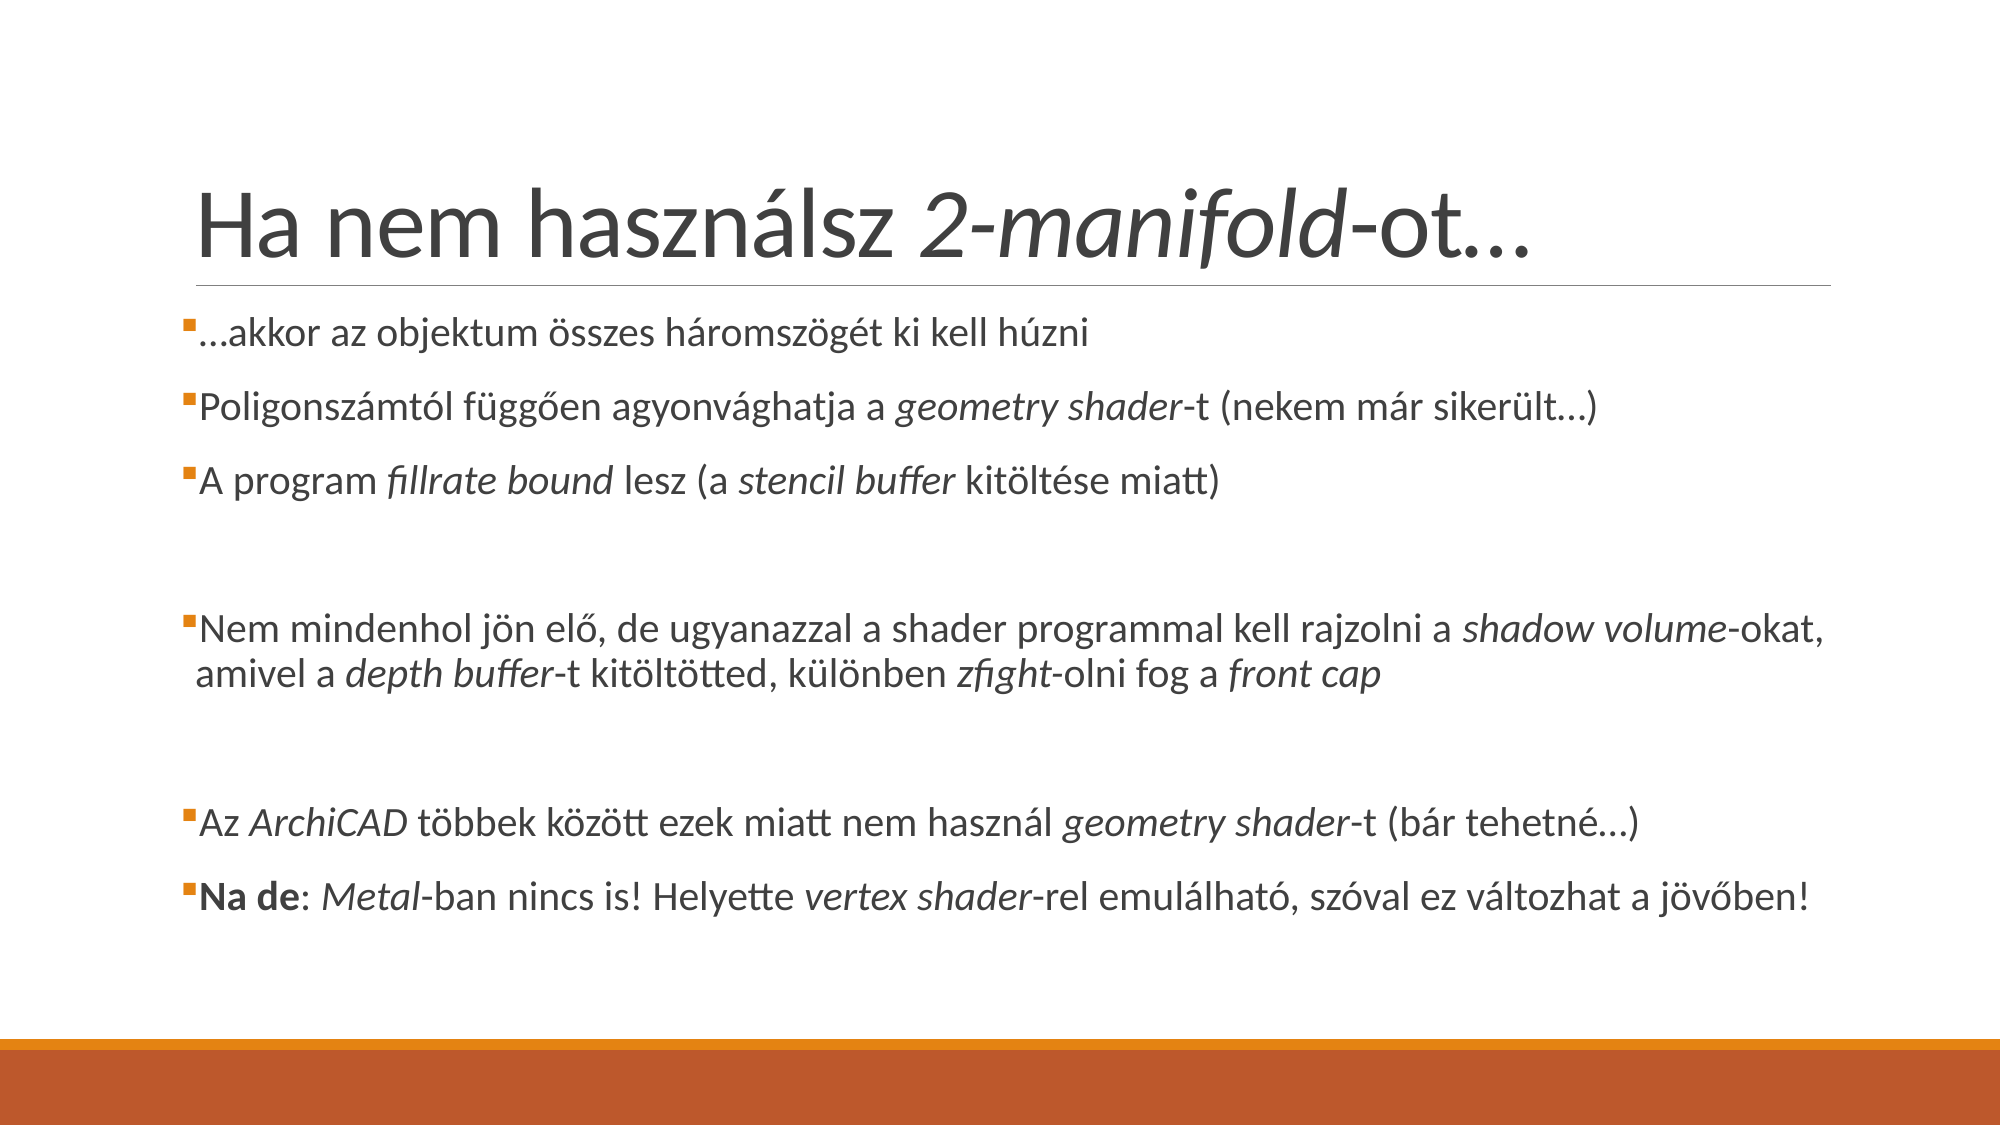

# Ha nem használsz 2-manifold-ot…
…akkor az objektum összes háromszögét ki kell húzni
Poligonszámtól függően agyonvághatja a geometry shader-t (nekem már sikerült…)
A program fillrate bound lesz (a stencil buffer kitöltése miatt)

Nem mindenhol jön elő, de ugyanazzal a shader programmal kell rajzolni a shadow volume-okat, amivel a depth buffer-t kitöltötted, különben zfight-olni fog a front cap

Az ArchiCAD többek között ezek miatt nem használ geometry shader-t (bár tehetné…)
Na de: Metal-ban nincs is! Helyette vertex shader-rel emulálható, szóval ez változhat a jövőben!